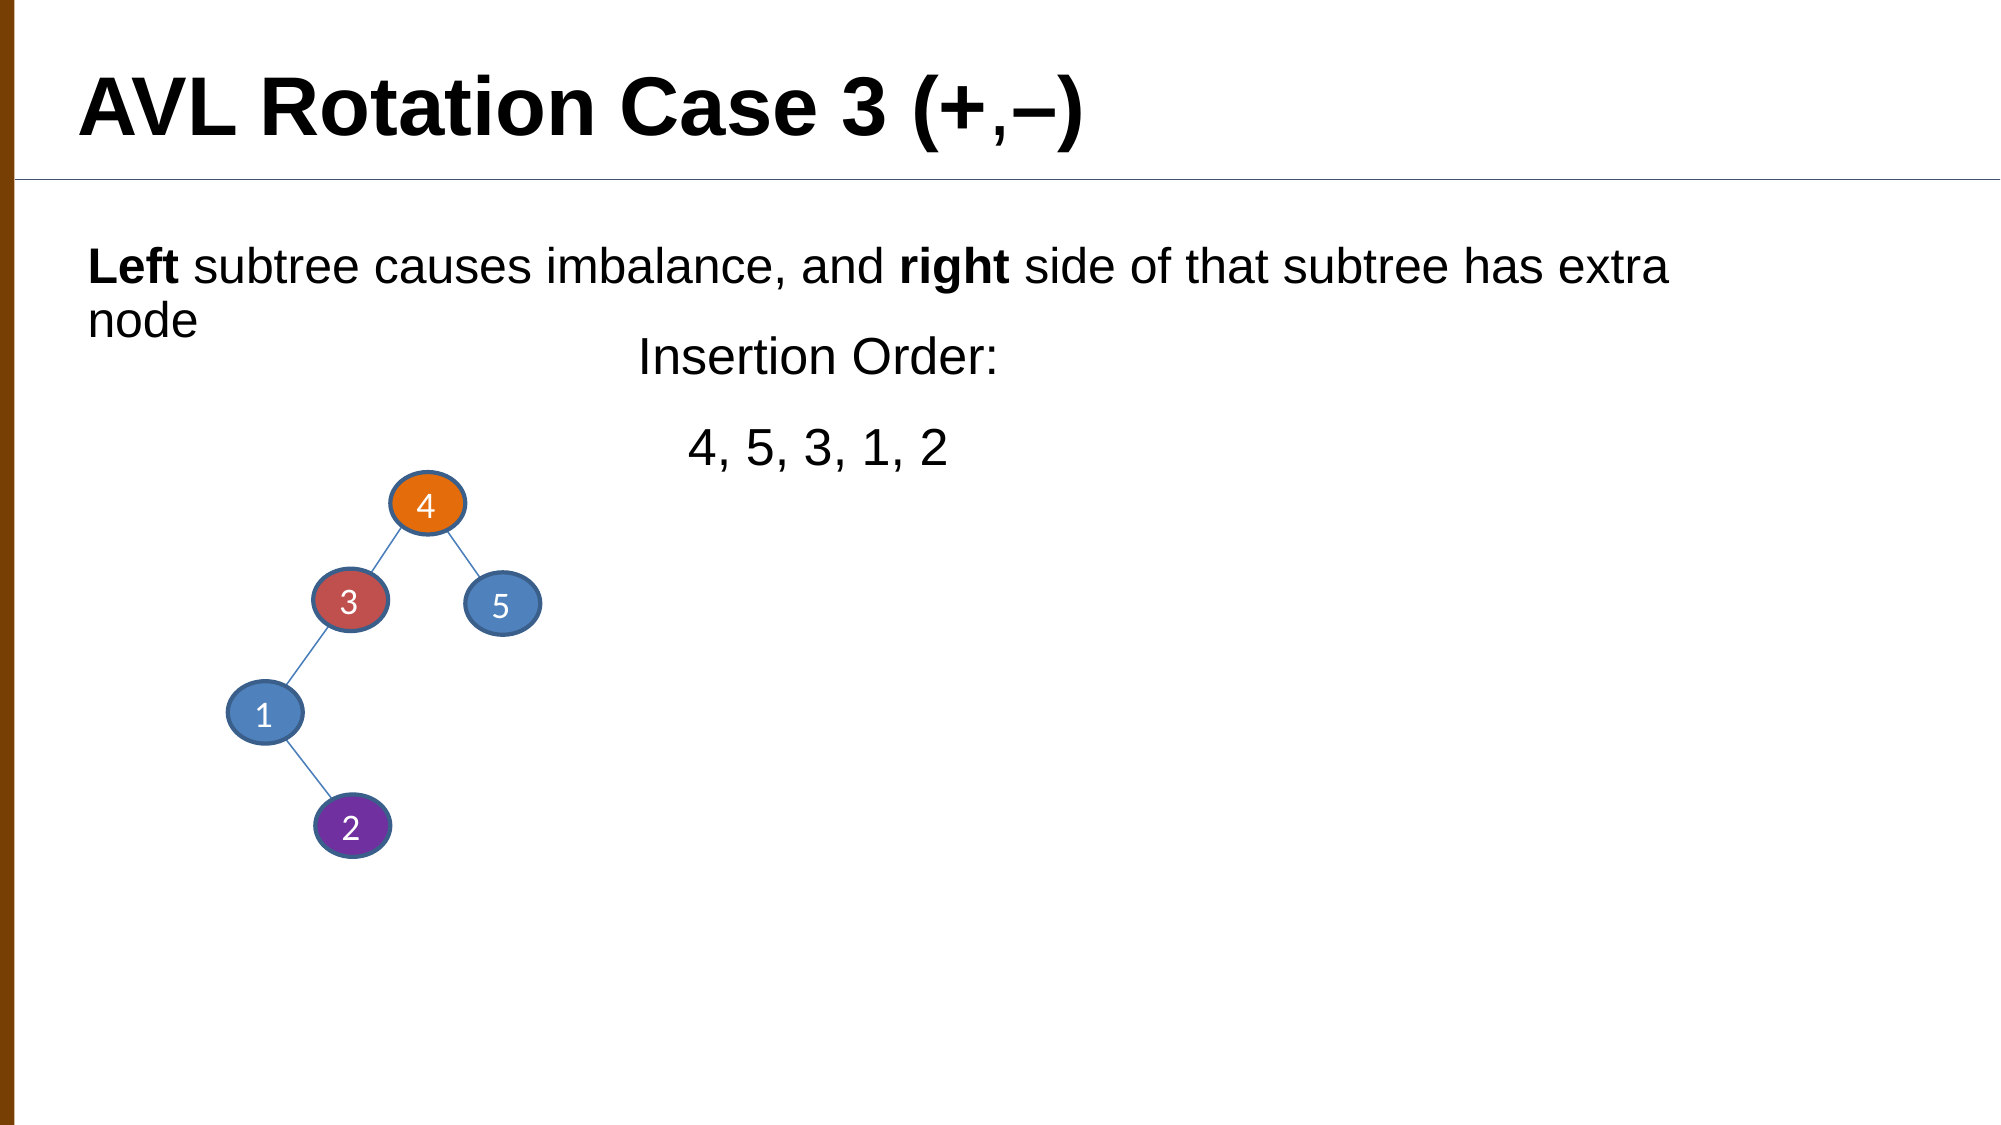

AVL Rotation Case 3 (+,–)
Left subtree causes imbalance, and right side of that subtree has extra node

Insertion Order:
4, 5, 3, 1, 2
4
3
5
1
2